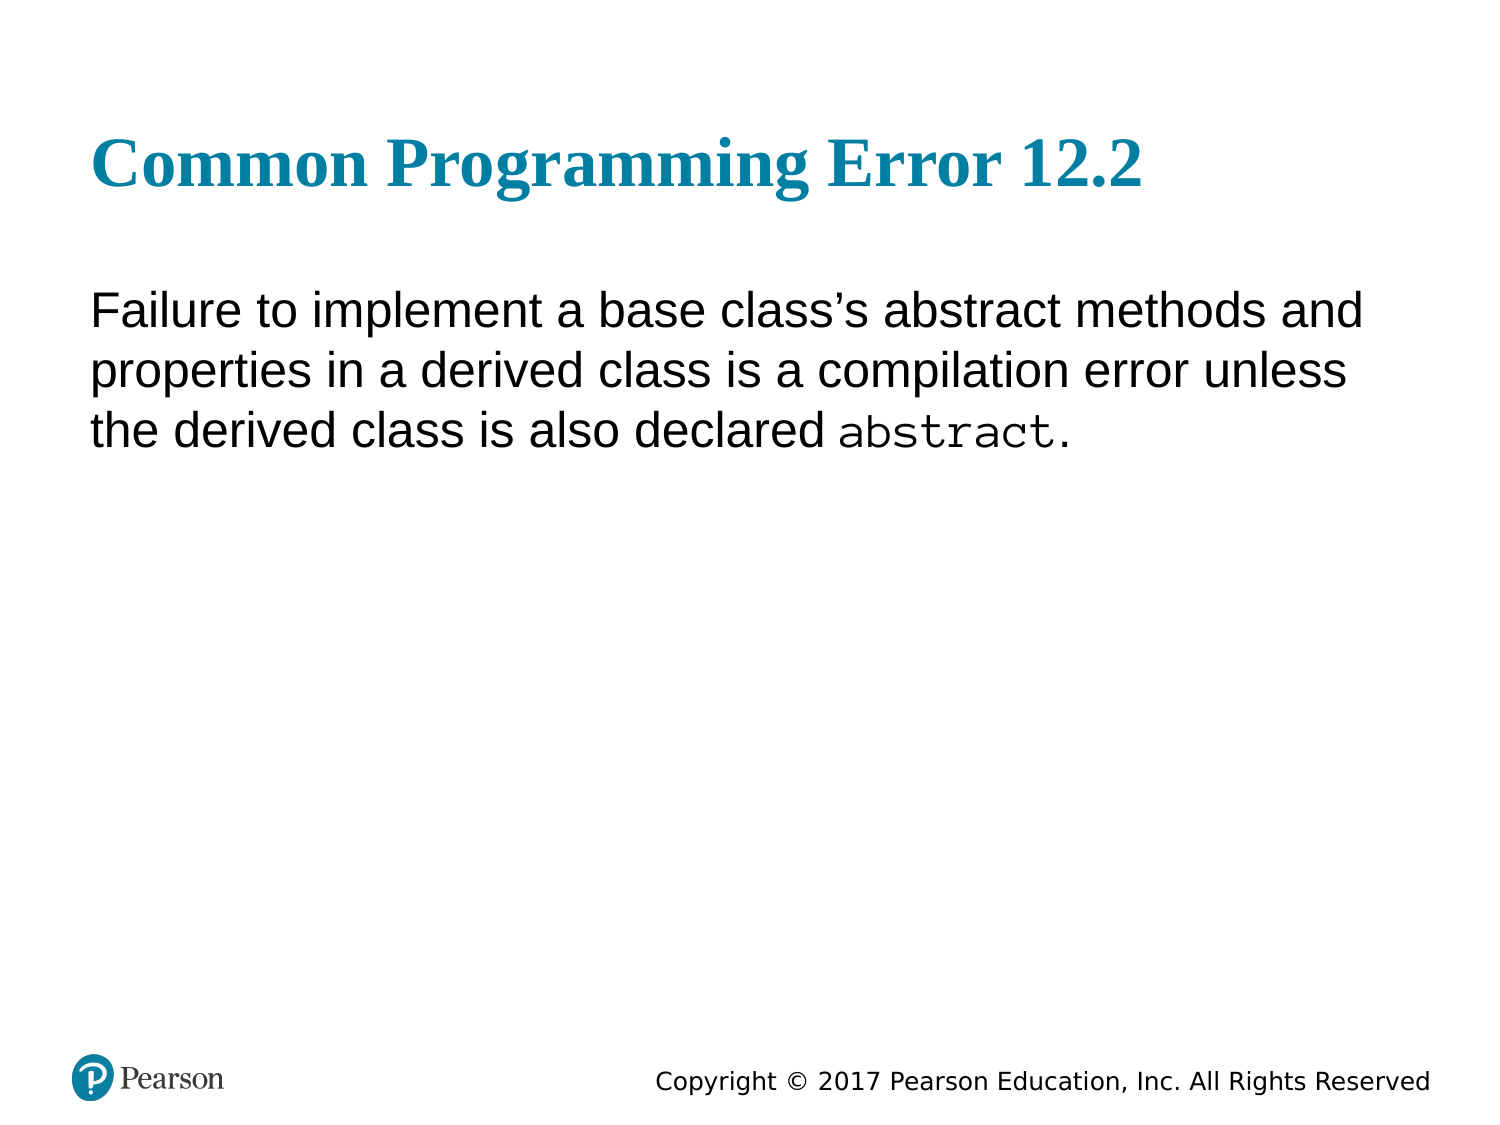

# Common Programming Error 12.2
Failure to implement a base class’s abstract methods and properties in a derived class is a compilation error unless the derived class is also declared abstract.